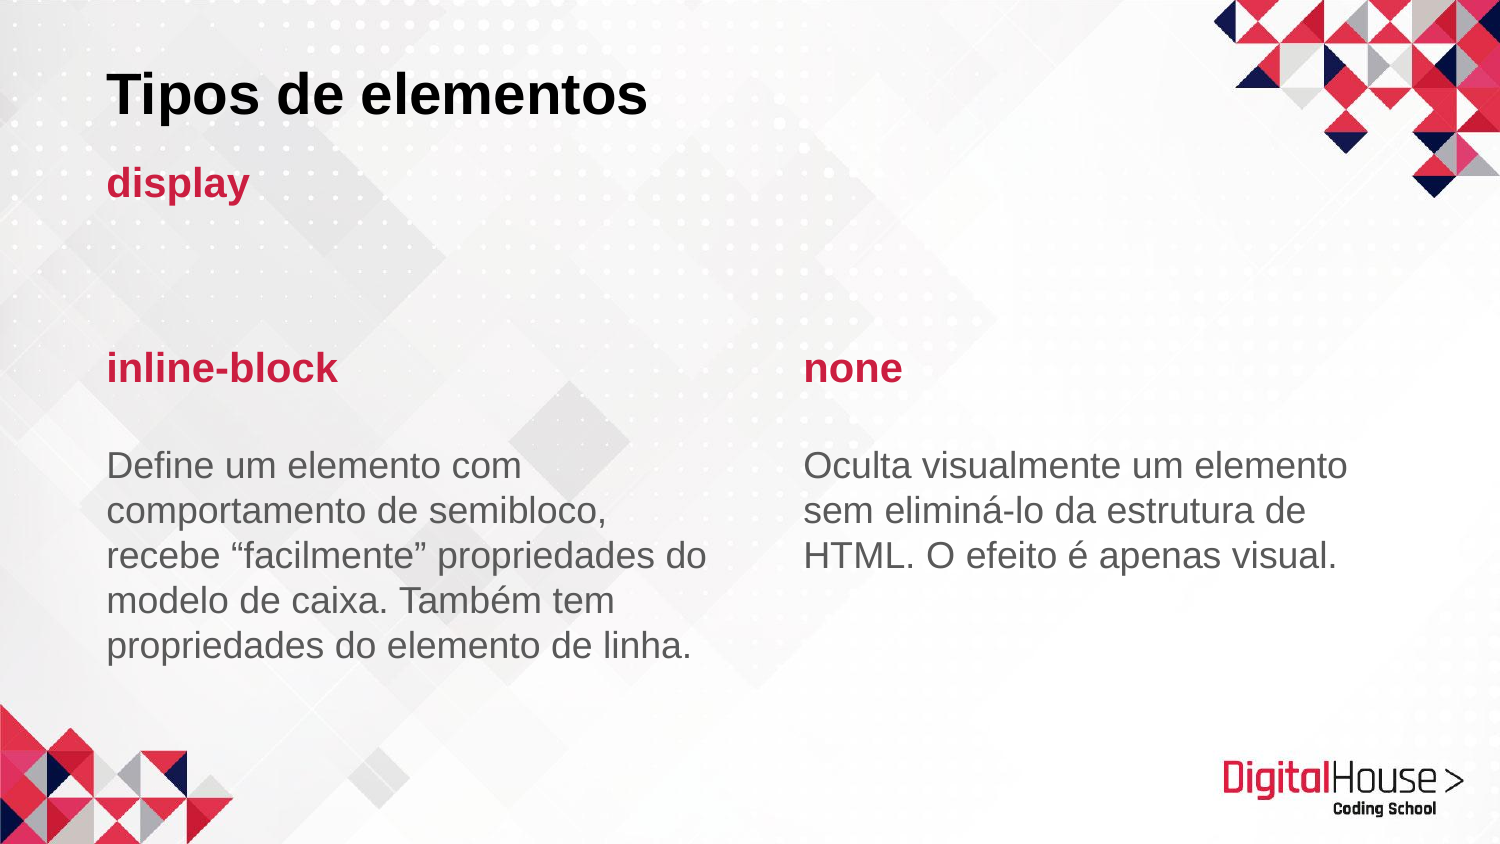

# Tipos de elementos
display
inline-block

Define um elemento com comportamento de semibloco,
recebe “facilmente” propriedades do modelo de caixa. Também tem
propriedades do elemento de linha.
none

Oculta visualmente um elemento
sem eliminá-lo da estrutura de
HTML. O efeito é apenas visual.